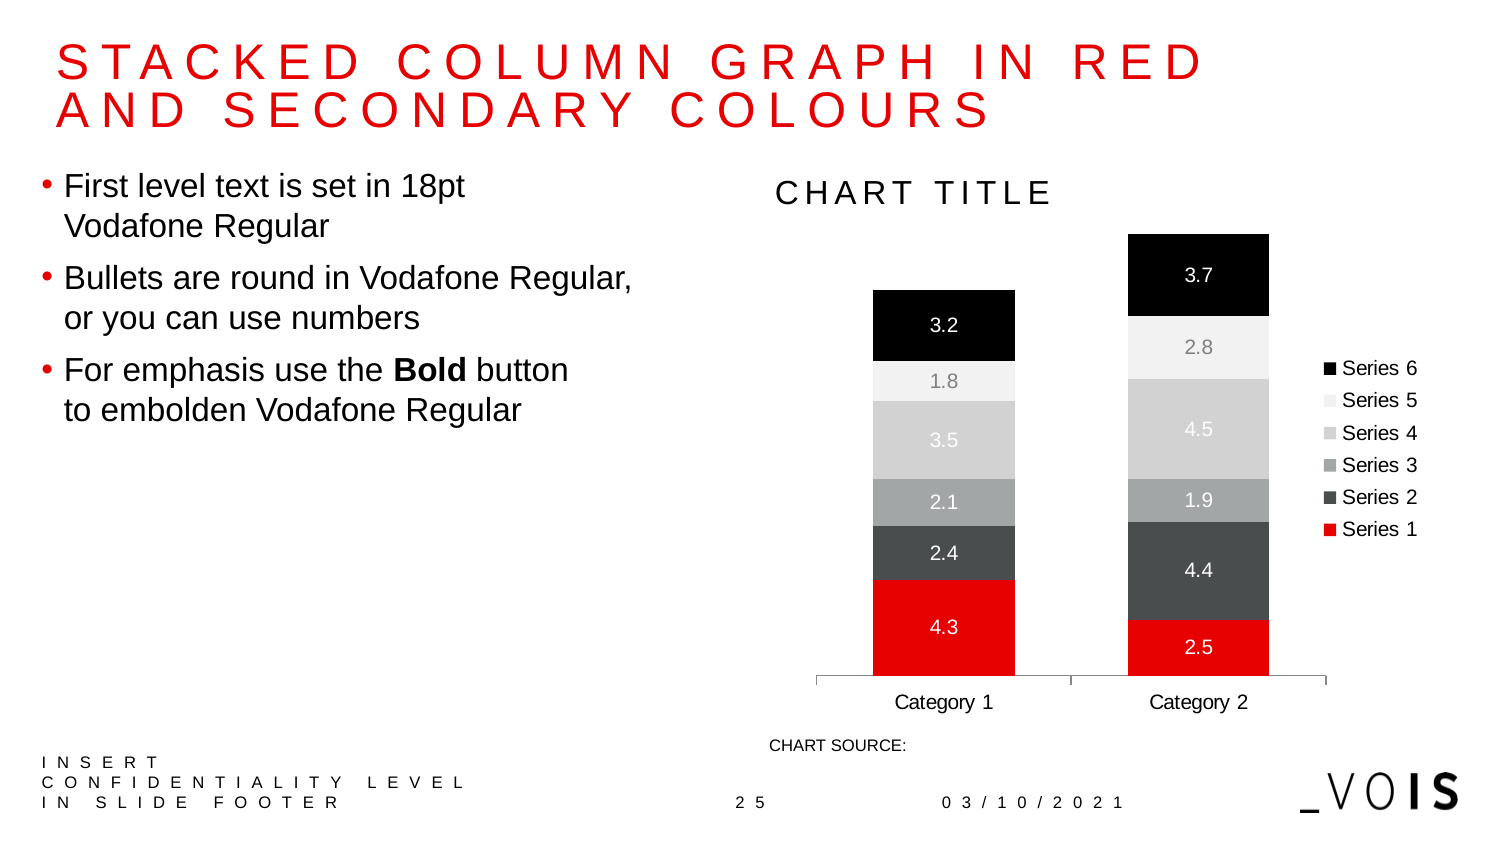

# STACKED COLUMN GRAPH IN RED AND SECONDARY COLOURS
First level text is set in 18pt
Vodafone Regular
Bullets are round in Vodafone Regular,
or you can use numbers
For emphasis use the Bold button
to embolden Vodafone Regular

### Chart: CHART TITLE

| Category | Series 1 | Series 2 | Series 3 | Series 4 | Series 5 | Series 6 |
|---|---|---|---|---|---|---|
| Category 1 | 4.3 | 2.4 | 2.1 | 3.5 | 1.8 | 3.2 |
| Category 2 | 2.5 | 4.4 | 1.9 | 4.5 | 2.8 | 3.7 |
CHART SOURCE:
INSERT CONFIDENTIALITY LEVEL IN SLIDE FOOTER
03/10/2021
25